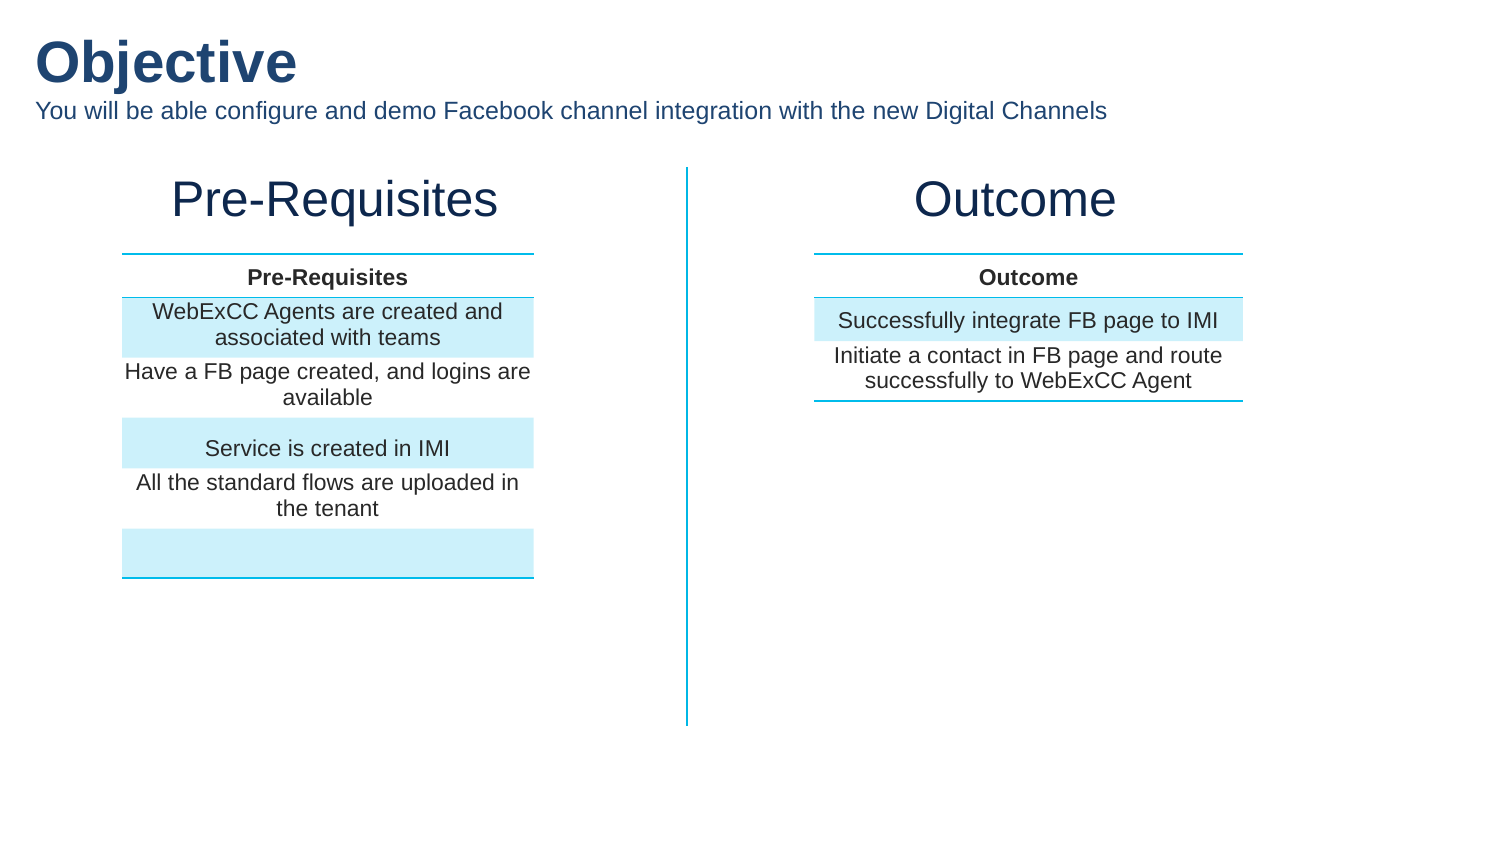

Objective
You will be able configure and demo Facebook channel integration with the new Digital Channels
Outcome
Pre-Requisites
| Pre-Requisites |
| --- |
| WebExCC Agents are created and associated with teams |
| Have a FB page created, and logins are available |
| Service is created in IMI |
| All the standard flows are uploaded in the tenant |
|  |
| Outcome |
| --- |
| Successfully integrate FB page to IMI |
| Initiate a contact in FB page and route successfully to WebExCC Agent |